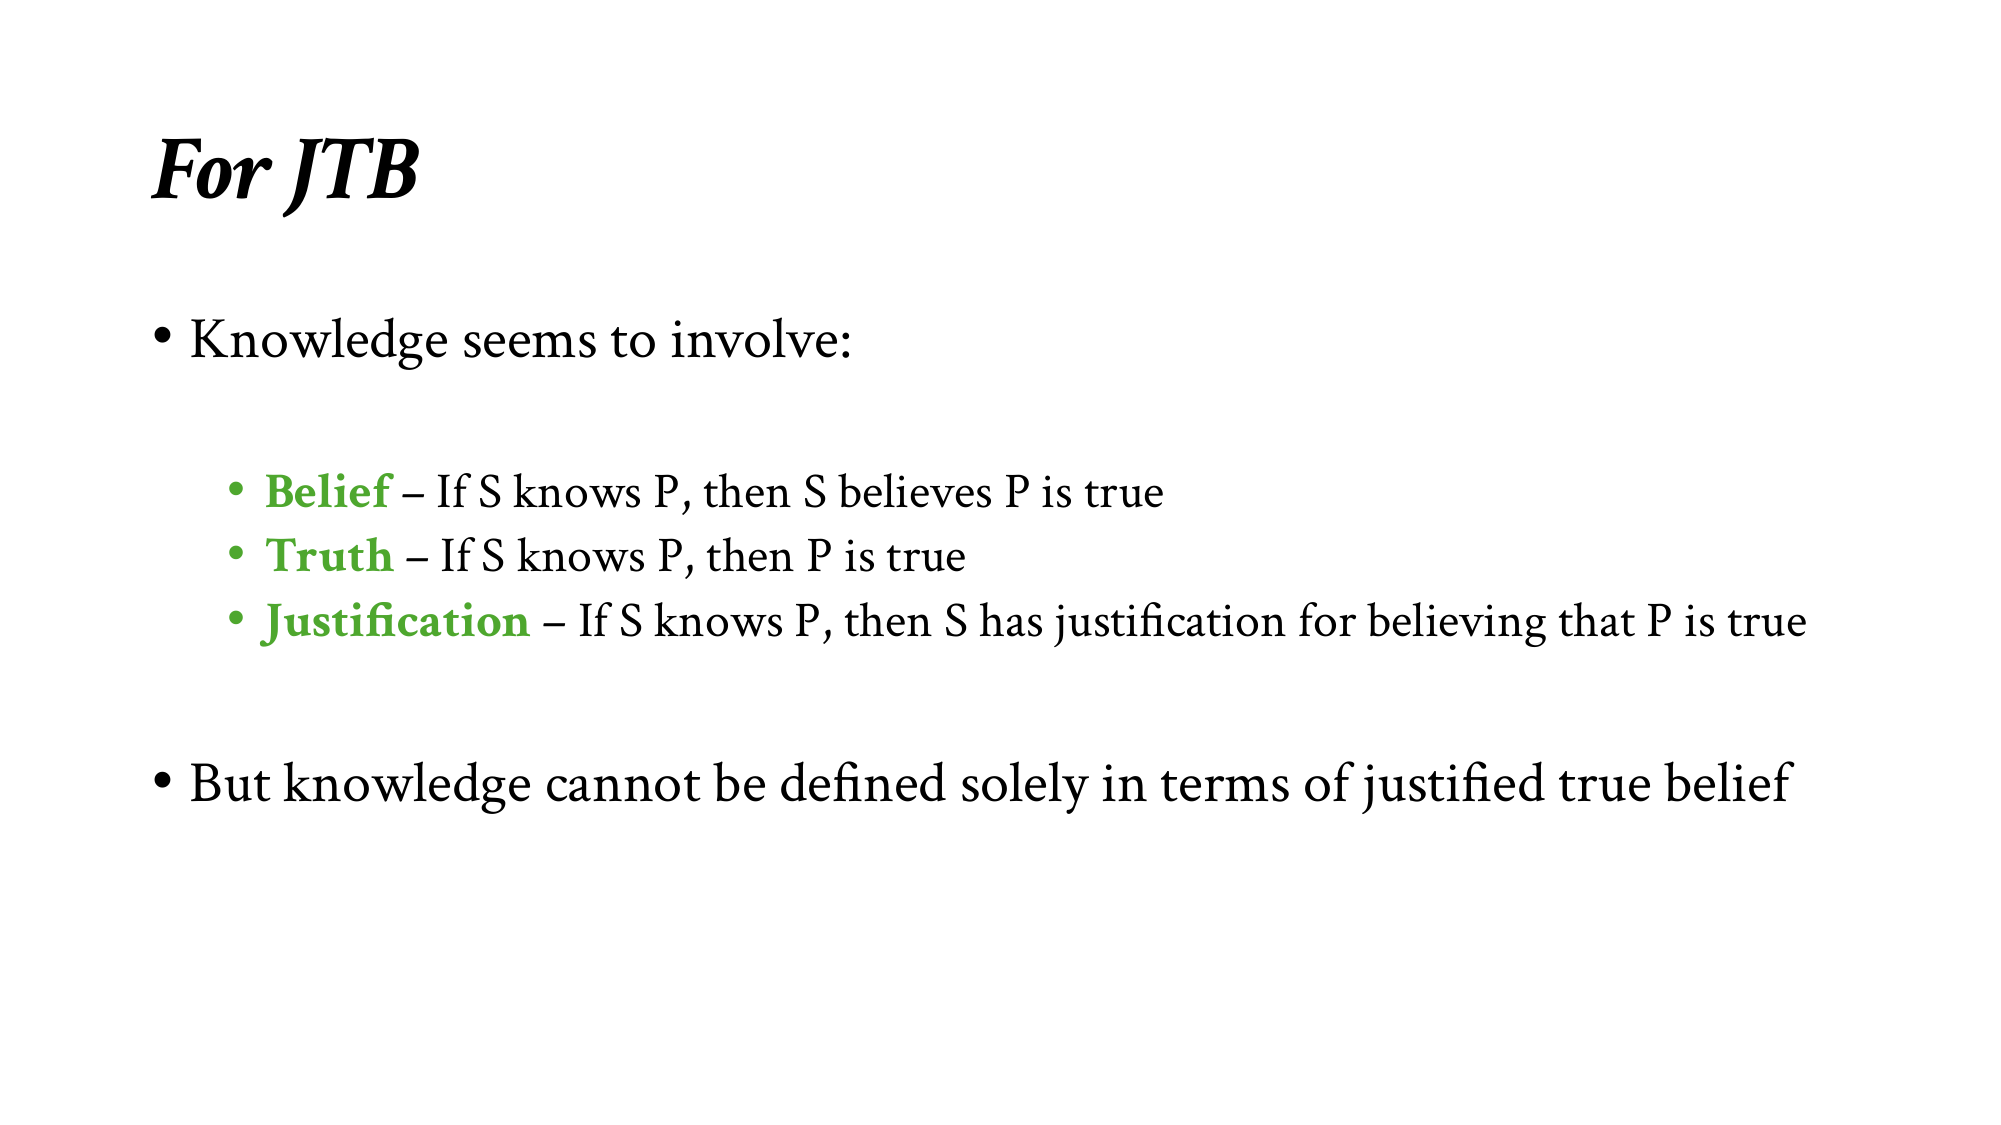

# For JTB
Knowledge seems to involve:

Belief – If S knows P, then S believes P is true
Truth – If S knows P, then P is true
Justification – If S knows P, then S has justification for believing that P is true

But knowledge cannot be defined solely in terms of justified true belief